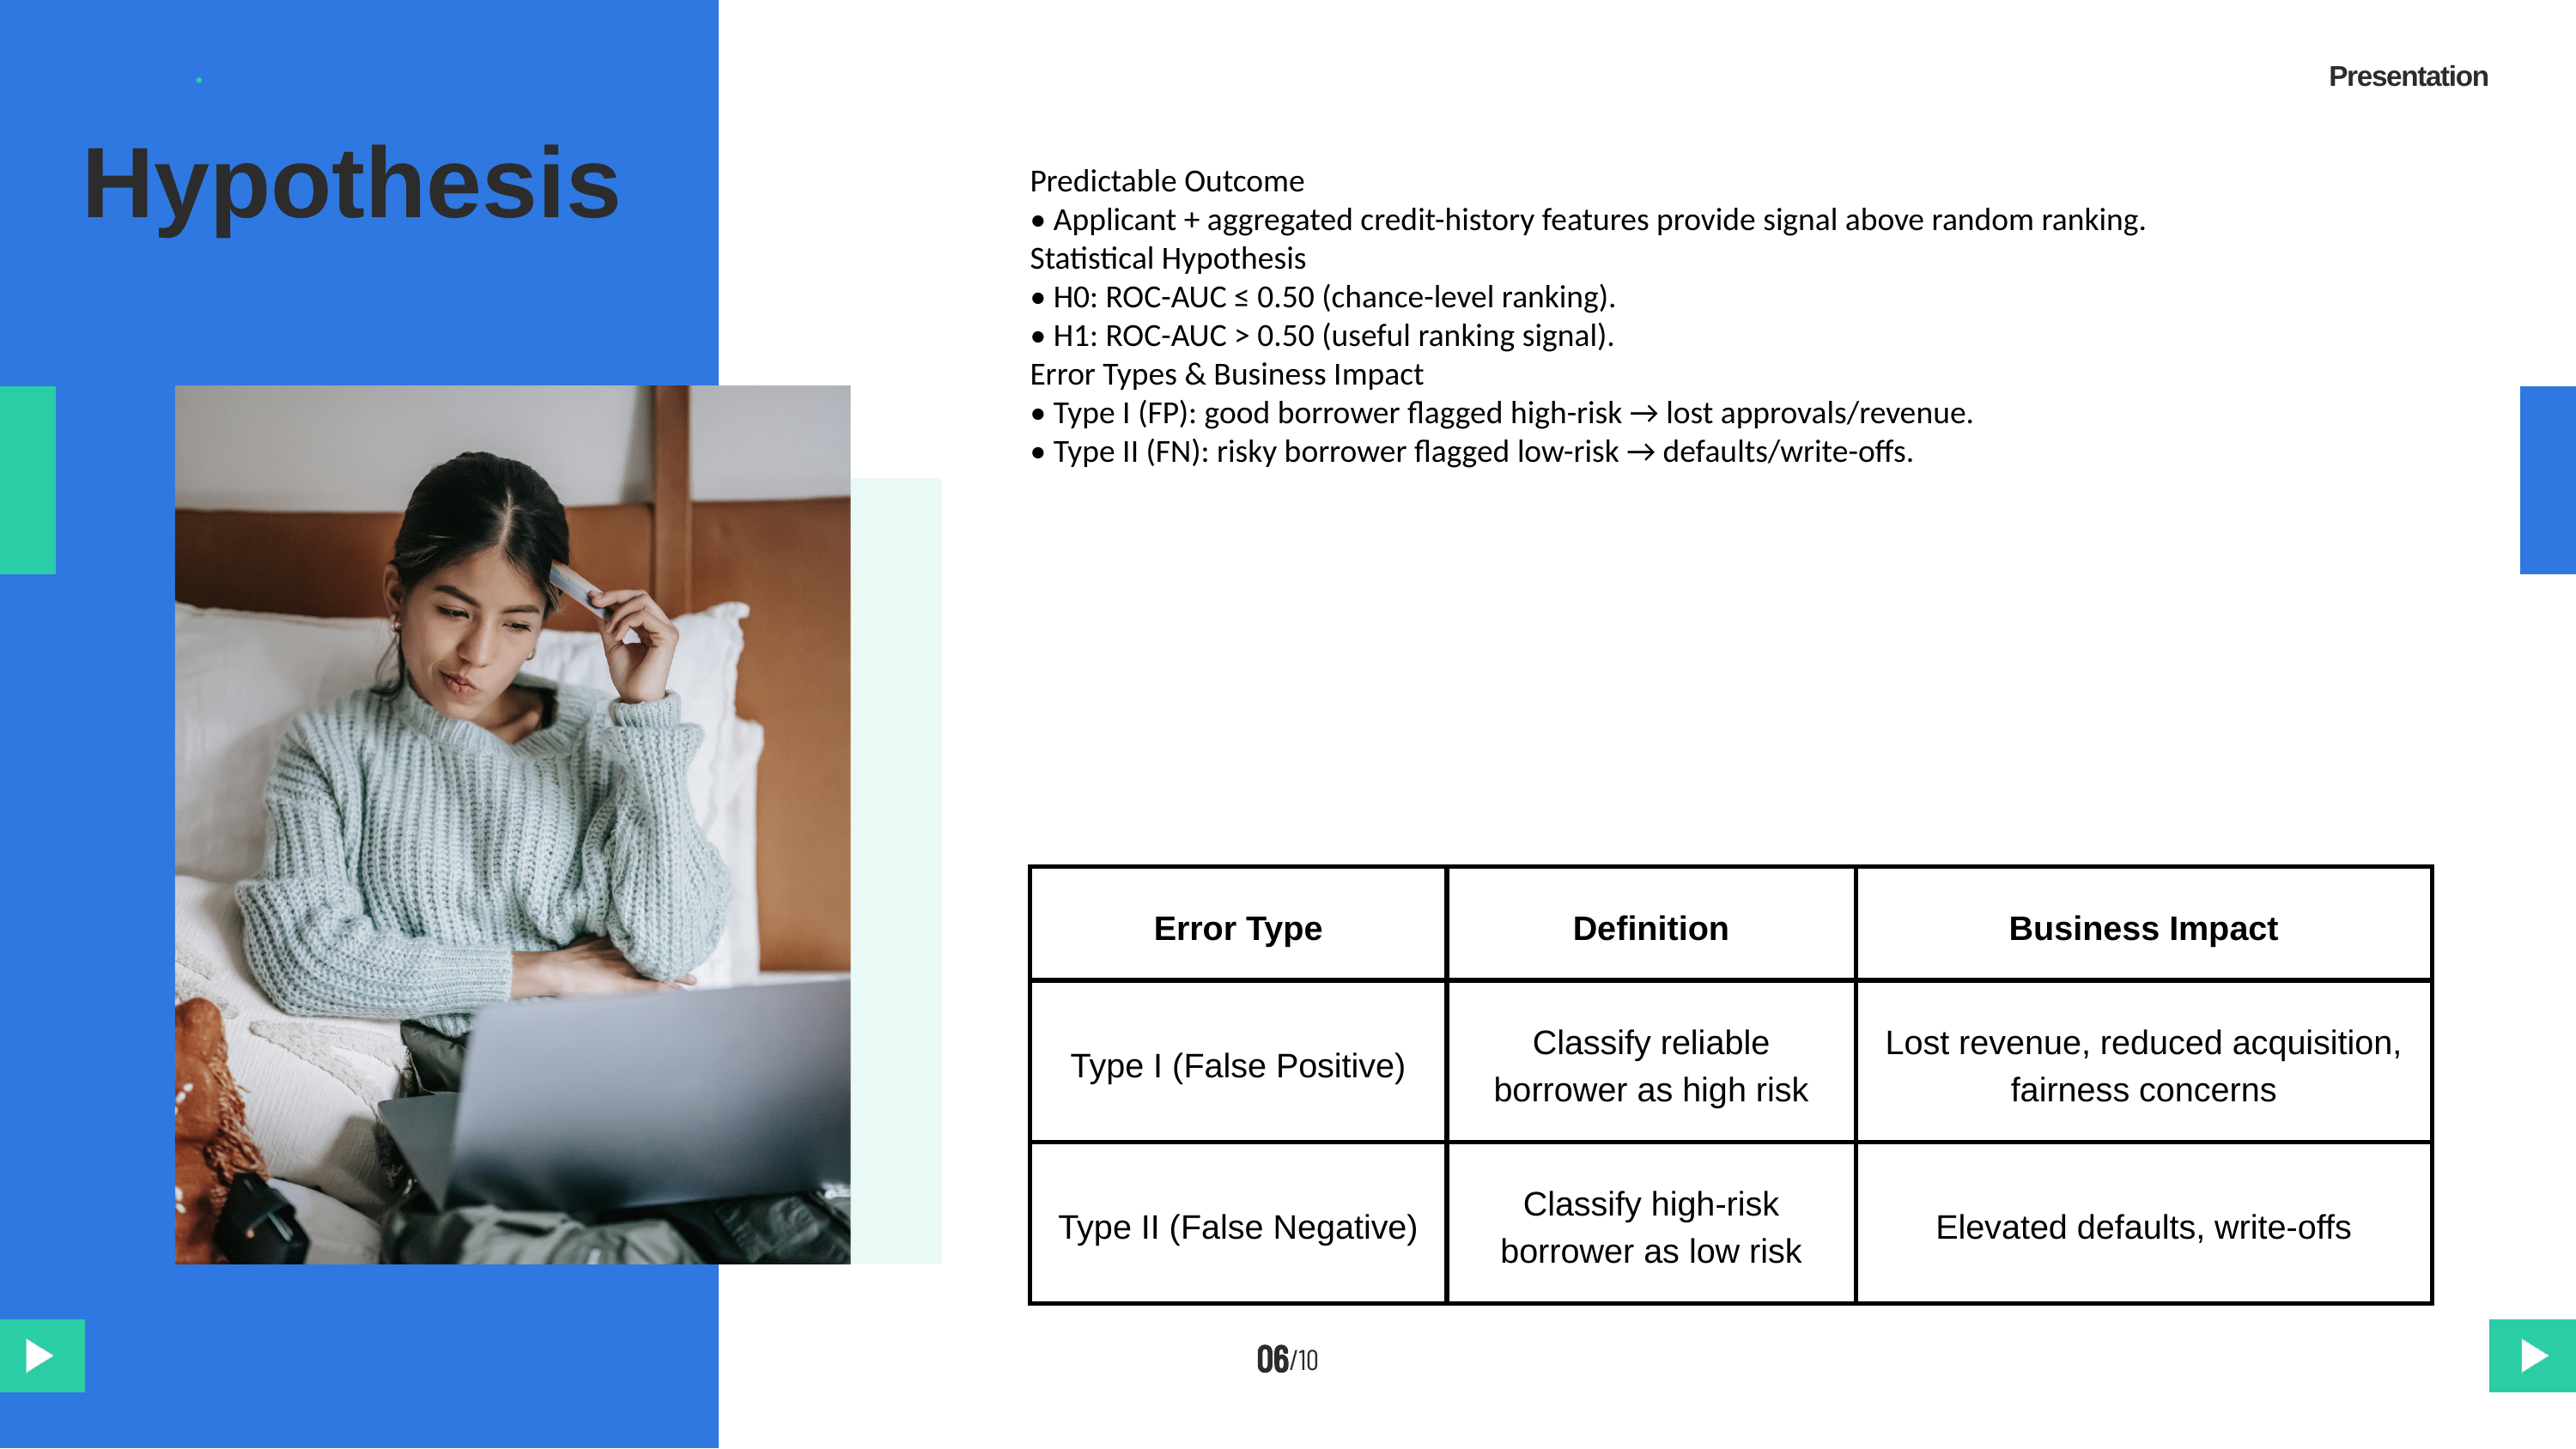

Presentation

Hypothesis
Predictable Outcome
• Applicant + aggregated credit-history features provide signal above random ranking.
Statistical Hypothesis
• H0: ROC-AUC ≤ 0.50 (chance-level ranking).
• H1: ROC-AUC > 0.50 (useful ranking signal).
Error Types & Business Impact
• Type I (FP): good borrower flagged high-risk → lost approvals/revenue.
• Type II (FN): risky borrower flagged low-risk → defaults/write-offs.

| Error Type | Definition | Business Impact |
| --- | --- | --- |
| Type I (False Positive) | Classify reliable borrower as high risk | Lost revenue, reduced acquisition, fairness concerns |
| Type II (False Negative) | Classify high-risk borrower as low risk | Elevated defaults, write-offs |

06
/
10